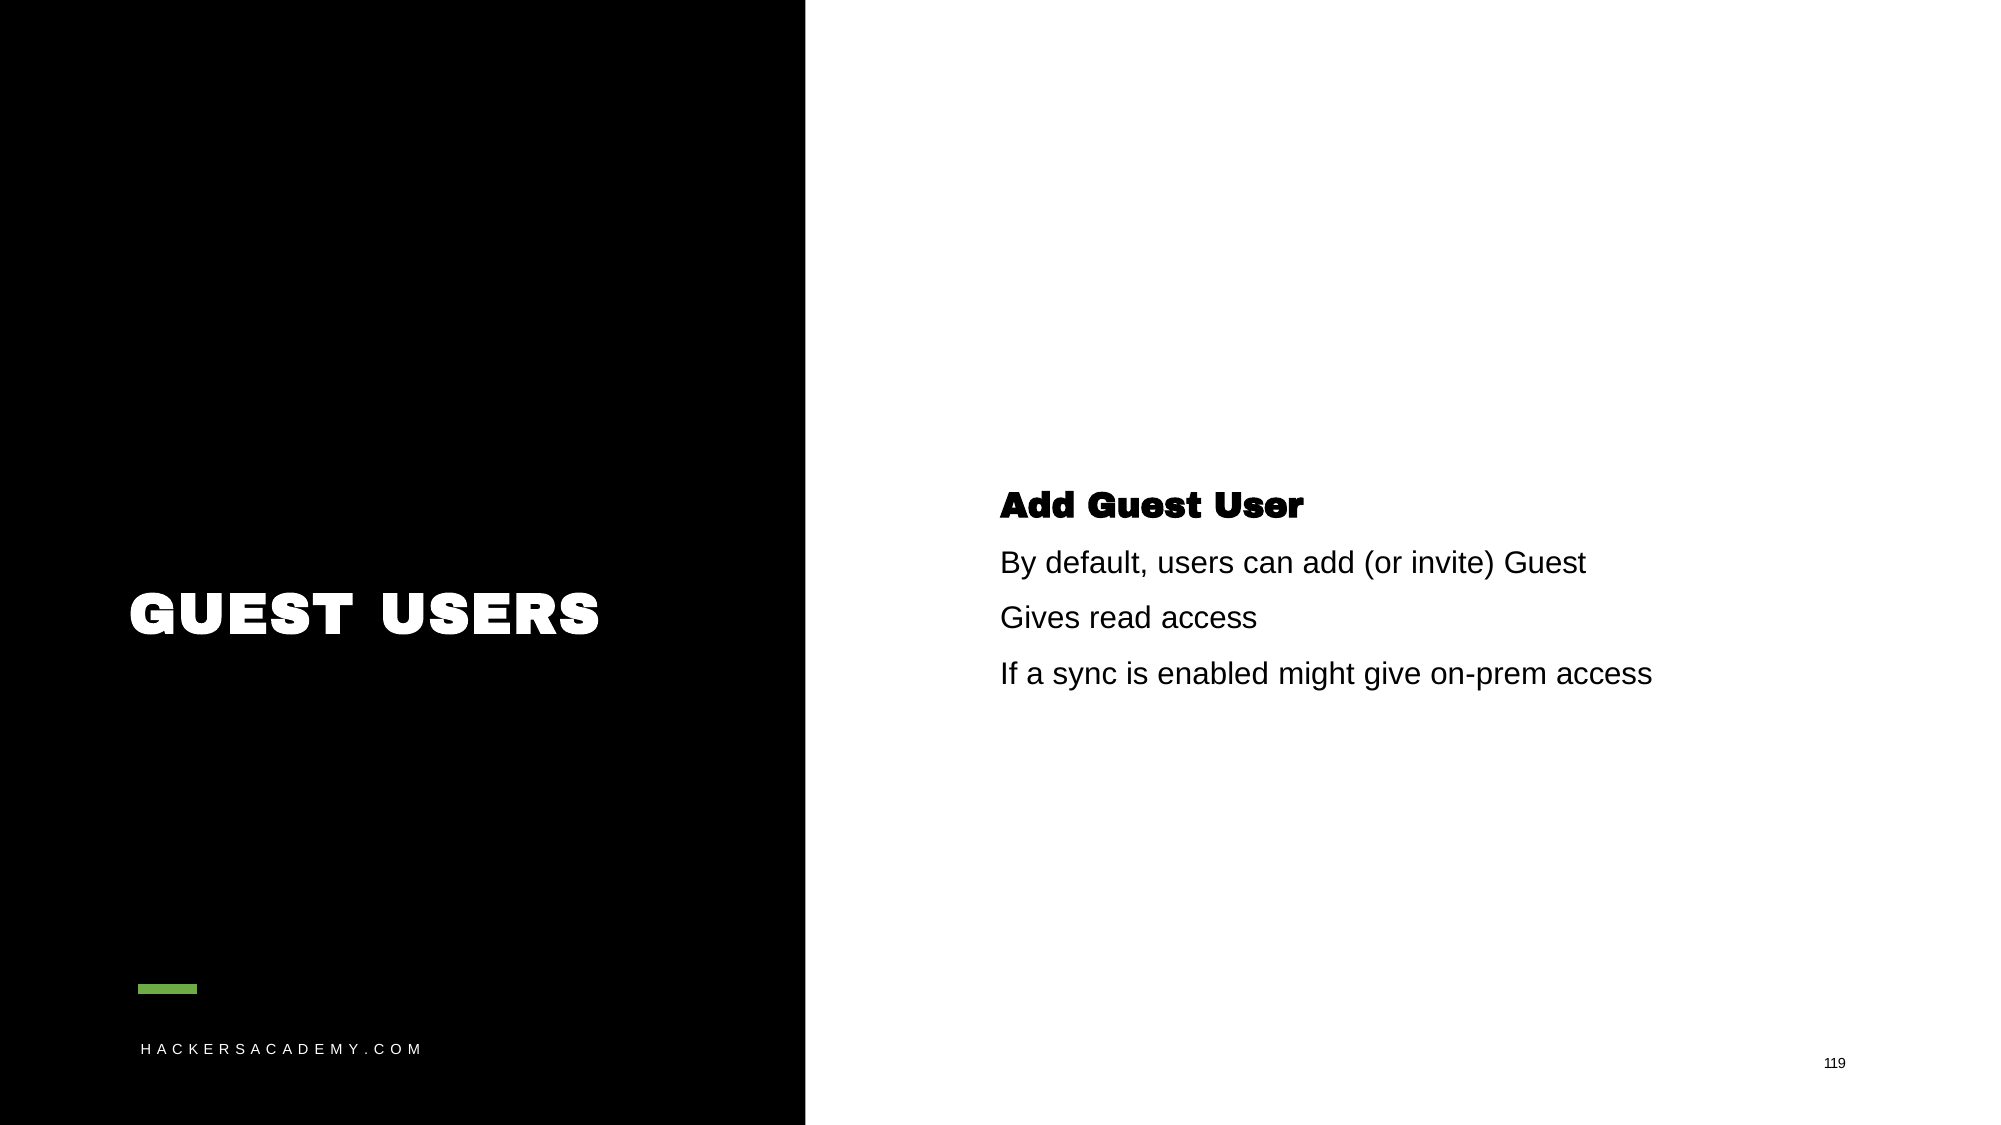

# Add Guest User
By default, users can add (or invite) Guest
Gives read access
If a sync is enabled might give on-prem access
GUEST USERS
H A C K E R S A C A D E M Y . C O M
119